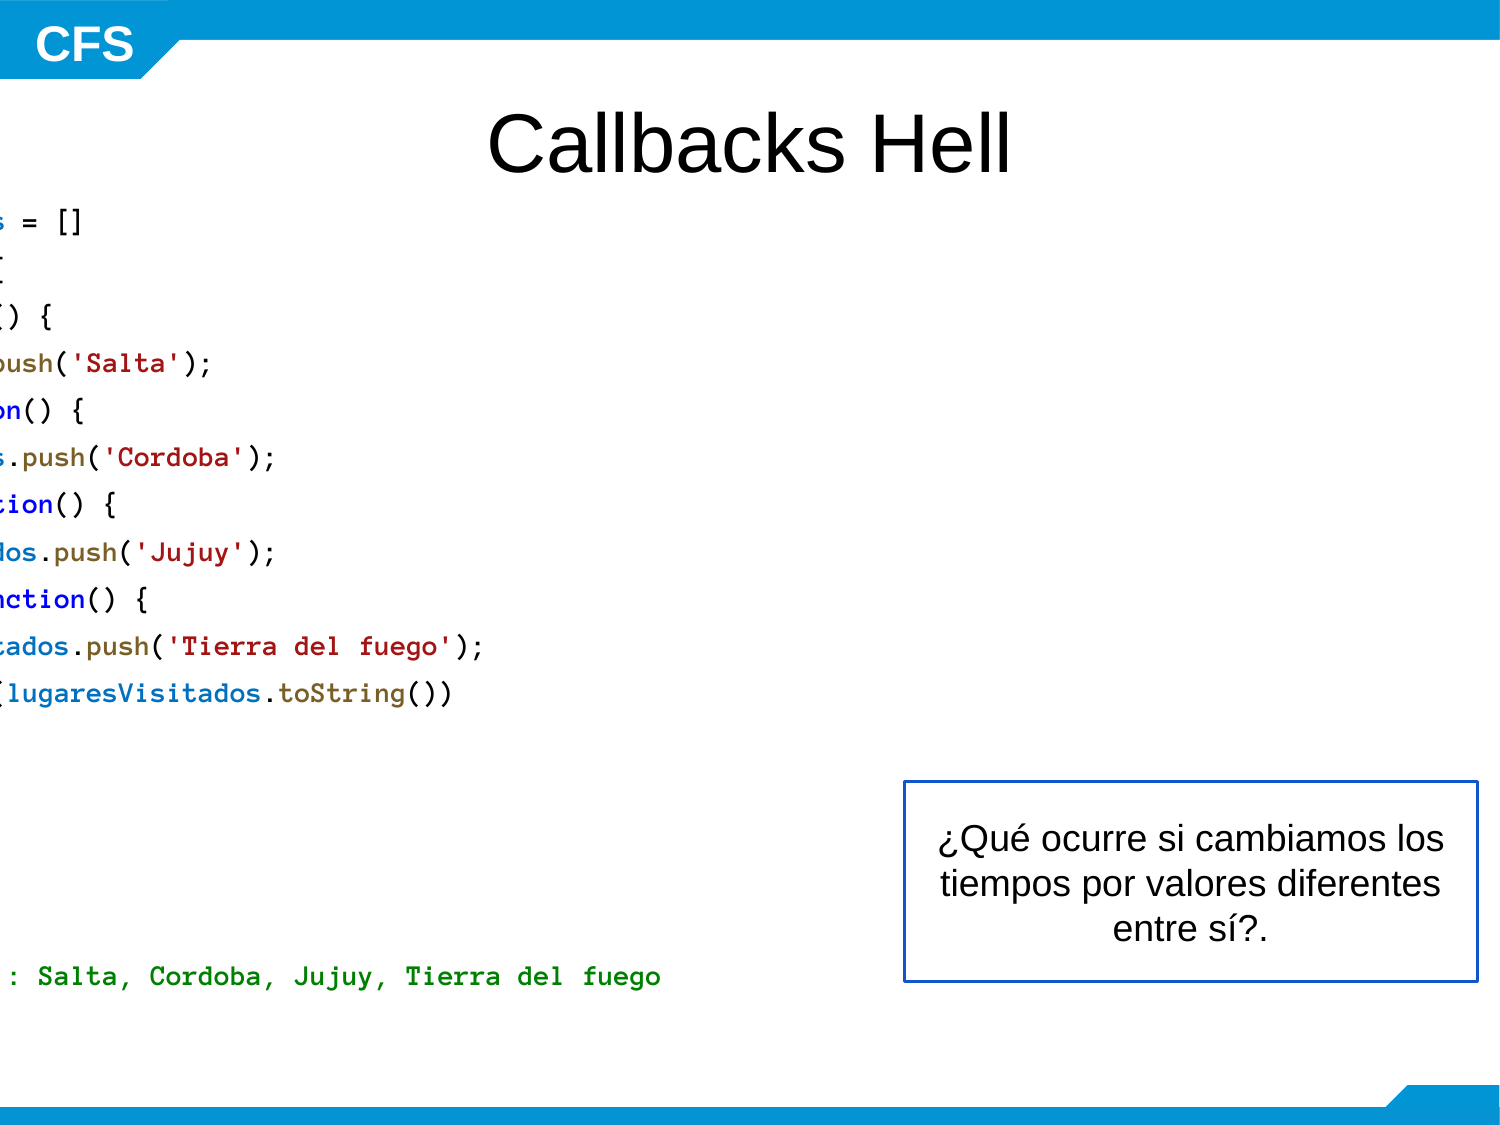

Callbacks Hell
const lugaresVisitados = []
function irDePaseo() {
  setTimeout(function() {
    lugaresVisitados.push('Salta');
    setTimeout(function() {
      lugaresVisitados.push('Cordoba');
      setTimeout(function() {
        lugaresVisitados.push('Jujuy');
        setTimeout(function() {
          lugaresVisitados.push('Tierra del fuego');
          console.log(lugaresVisitados.toString())
        },1000);
      },1000);
    },1000);
  },1000);
}
irDePaseo();// OUTPUT : Salta, Cordoba, Jujuy, Tierra del fuego

¿Qué ocurre si cambiamos los tiempos por valores diferentes entre sí?.